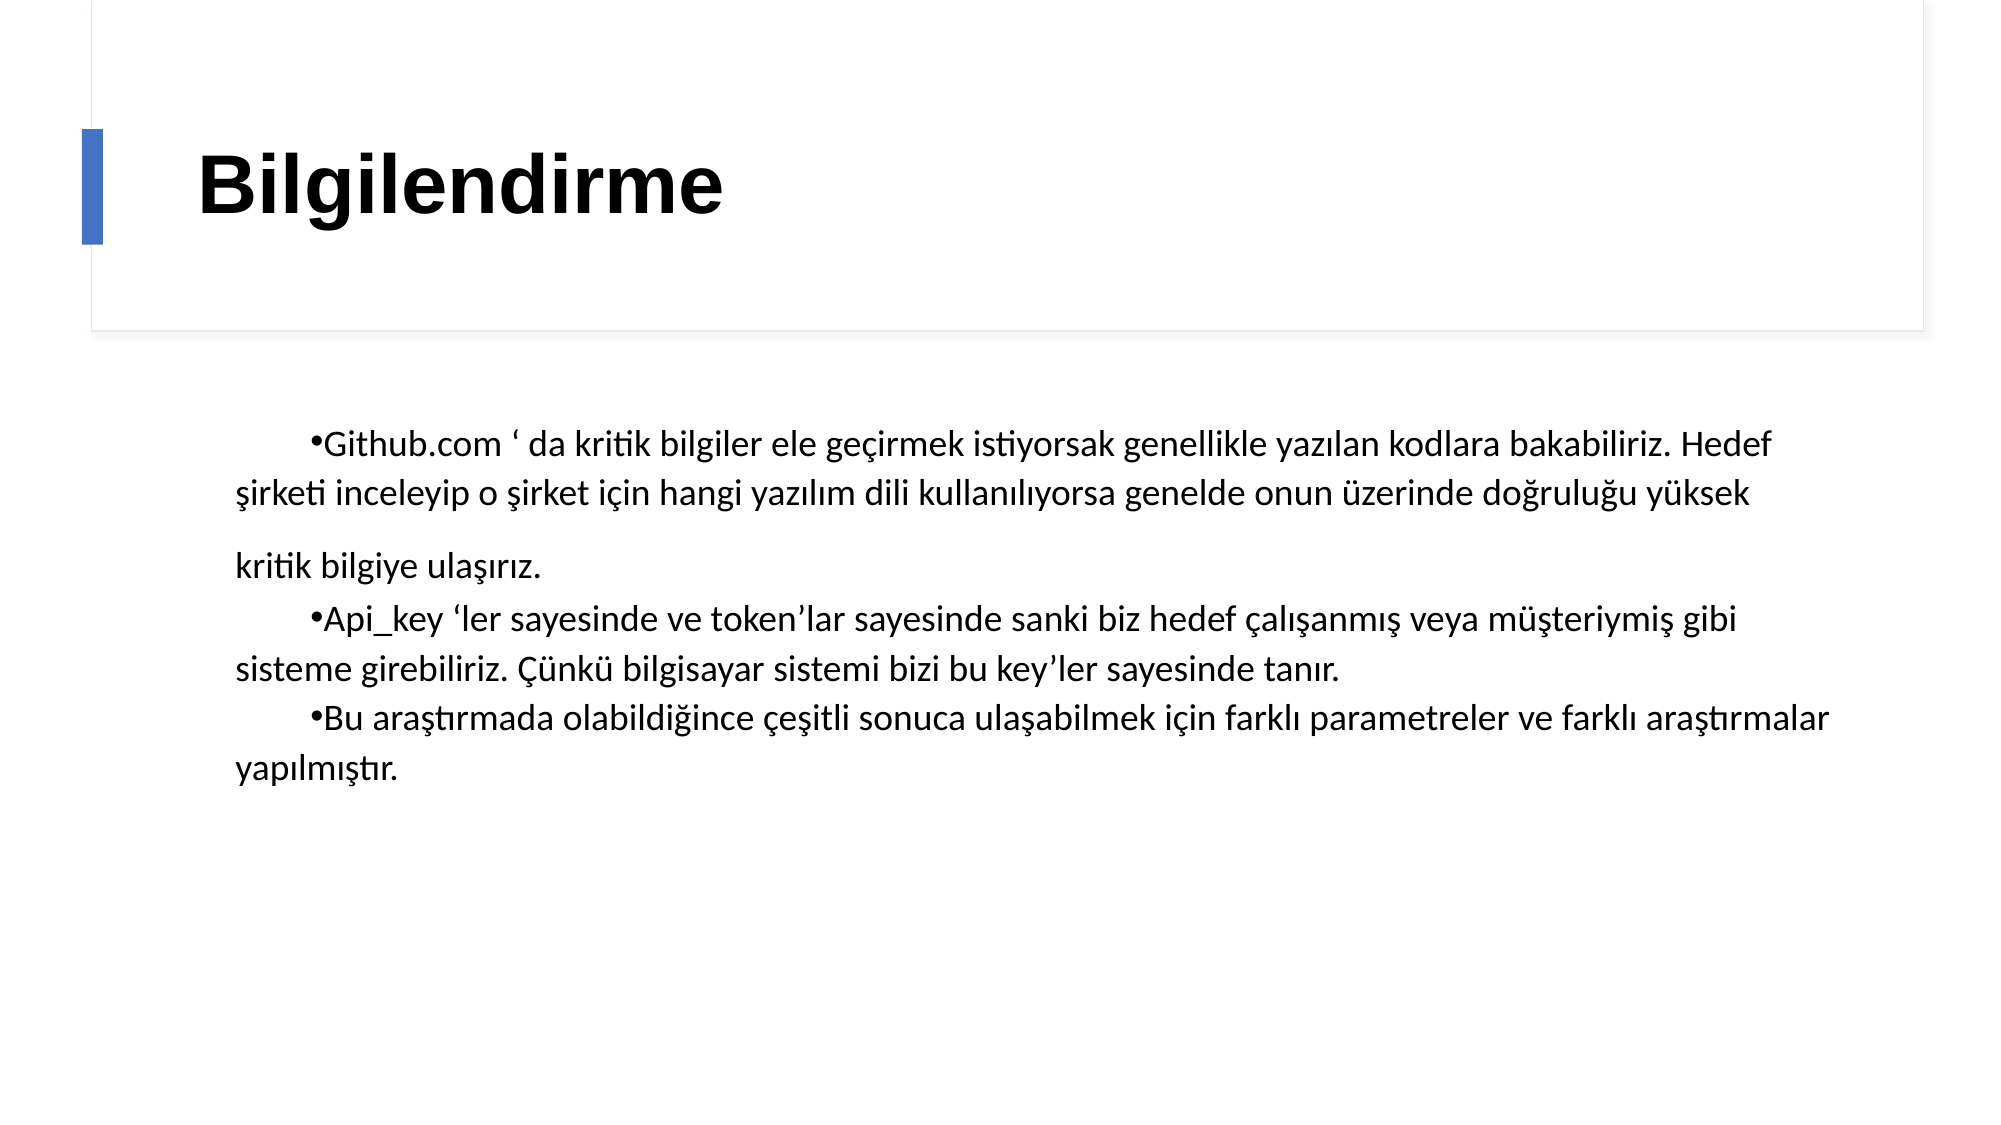

# Bilgilendirme
Github.com ‘ da kritik bilgiler ele geçirmek istiyorsak genellikle yazılan kodlara bakabiliriz. Hedef şirketi inceleyip o şirket için hangi yazılım dili kullanılıyorsa genelde onun üzerinde doğruluğu yüksek kritik bilgiye ulaşırız.
Api_key ‘ler sayesinde ve token’lar sayesinde sanki biz hedef çalışanmış veya müşteriymiş gibi sisteme girebiliriz. Çünkü bilgisayar sistemi bizi bu key’ler sayesinde tanır.
Bu araştırmada olabildiğince çeşitli sonuca ulaşabilmek için farklı parametreler ve farklı araştırmalar yapılmıştır.